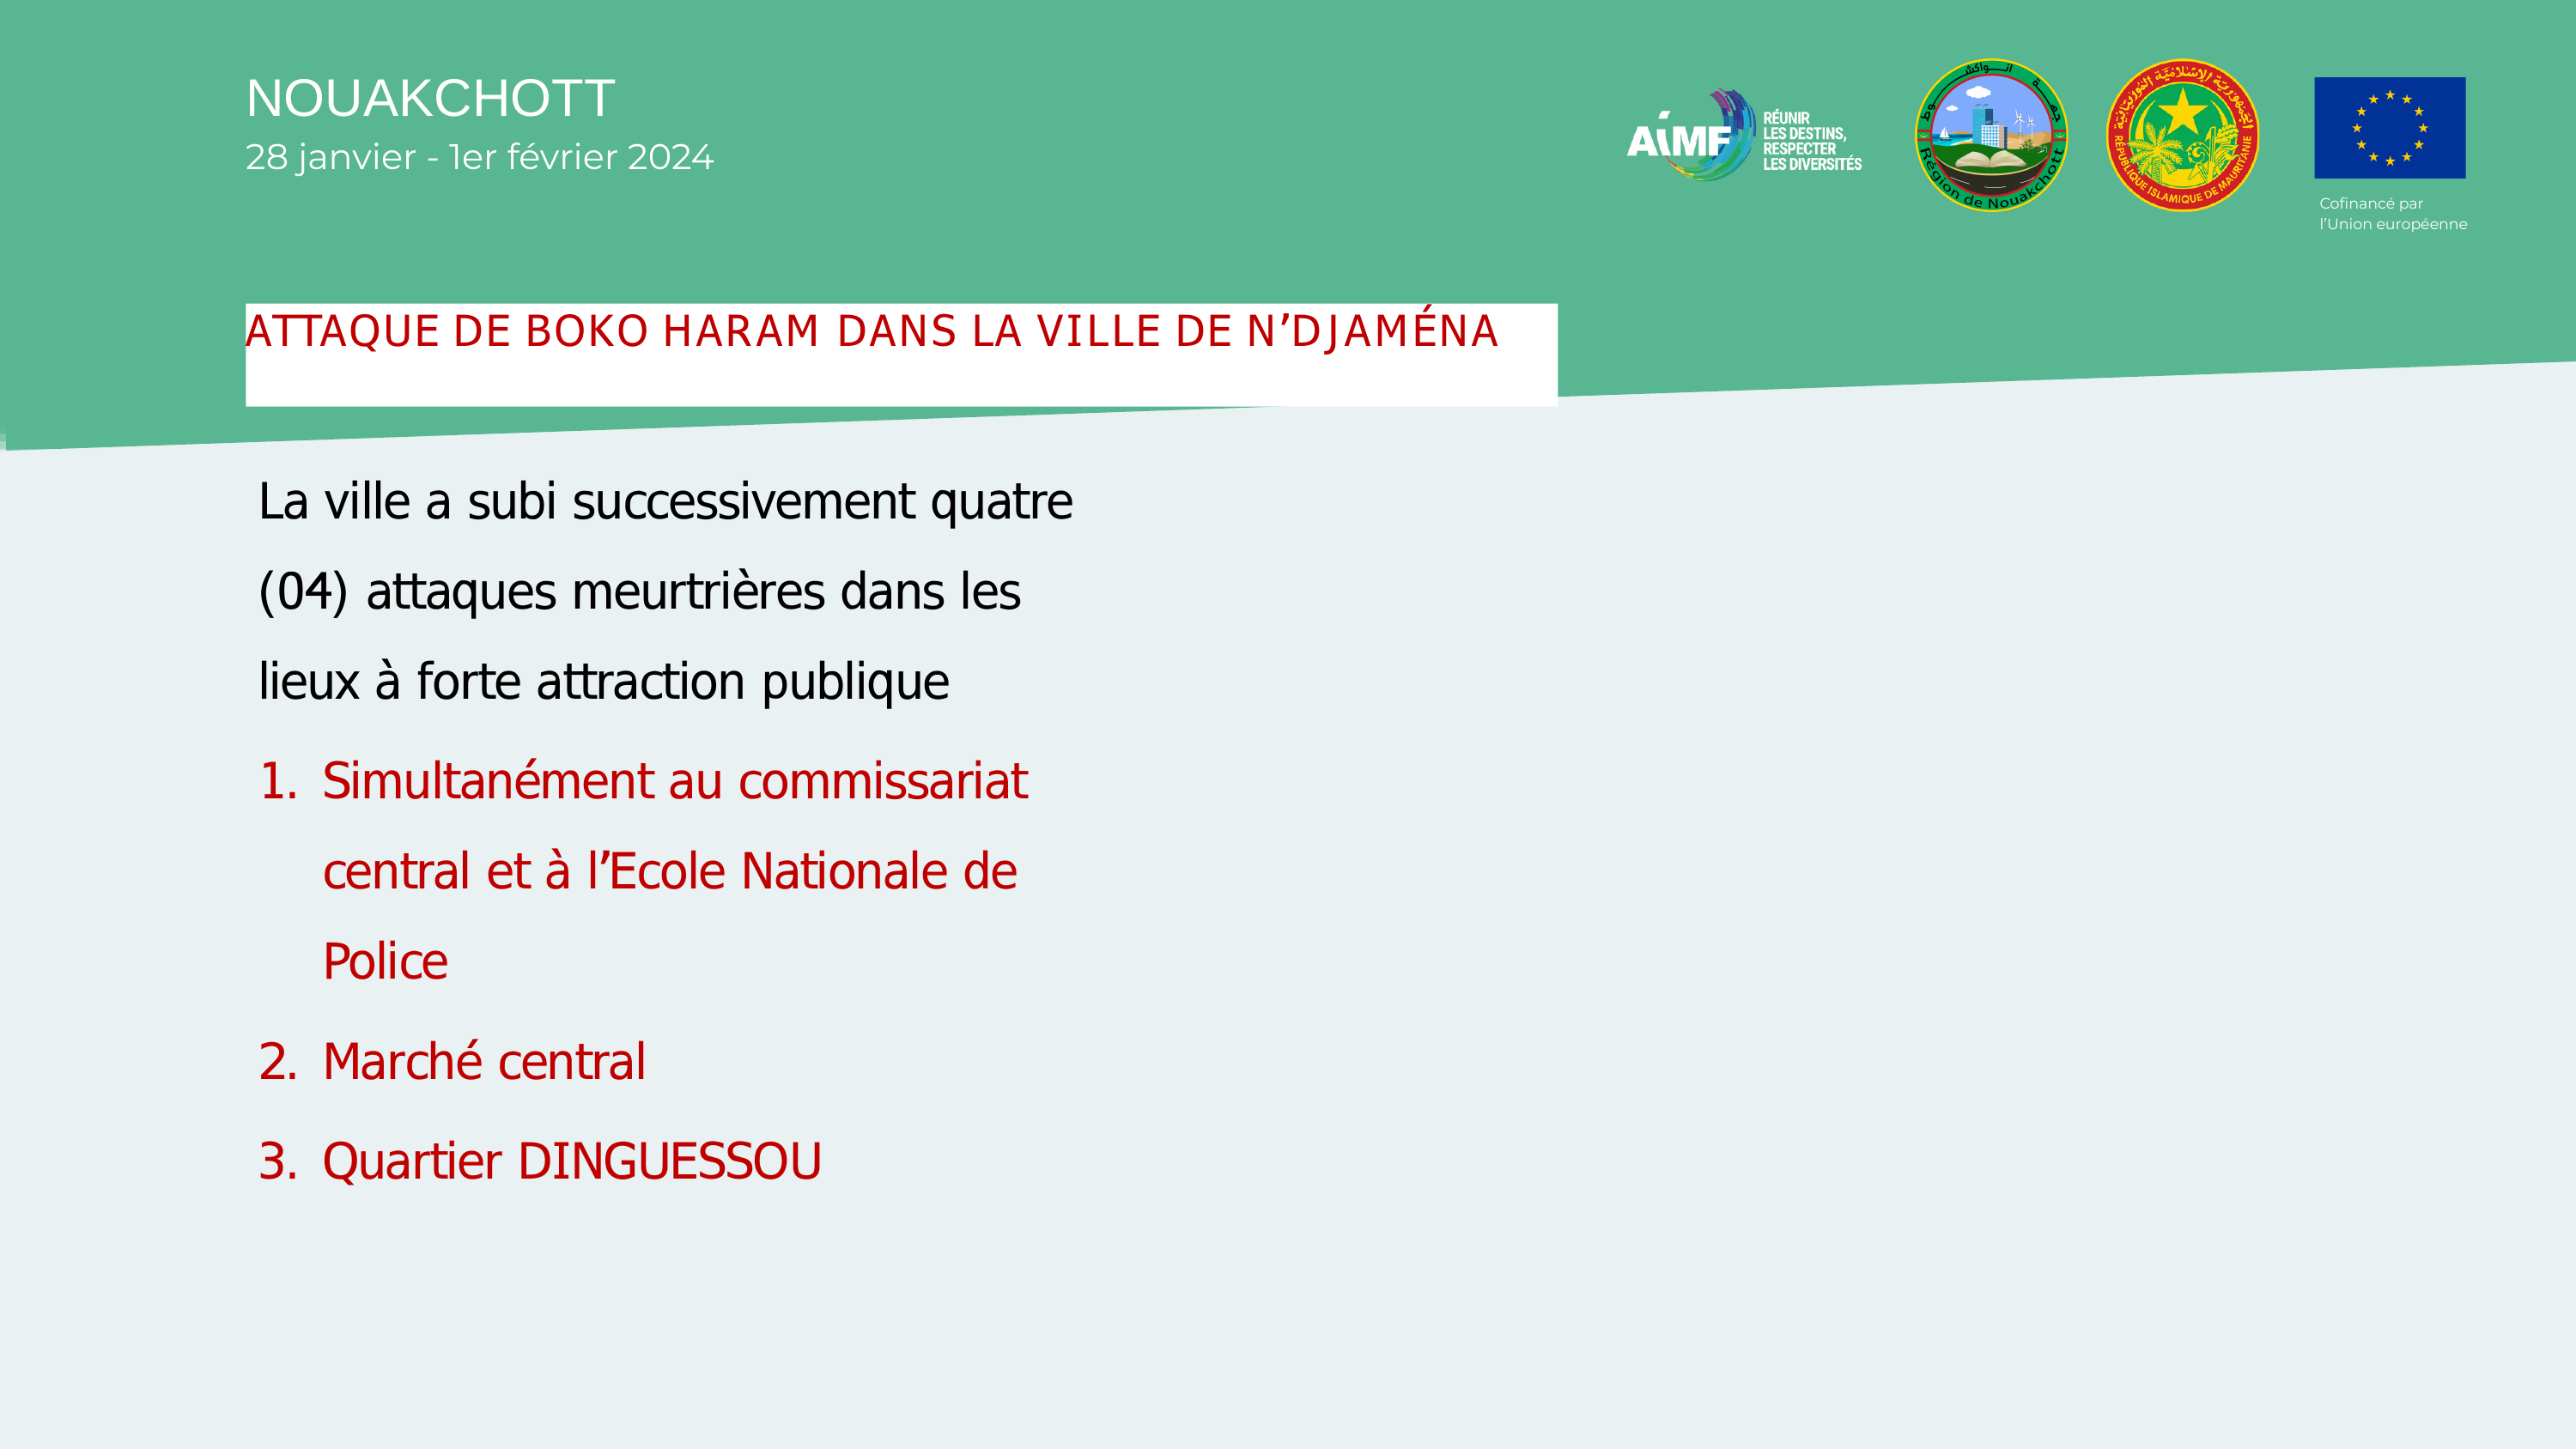

NOUAKCHOTT
28 janvier - 1er février 2024

Cofinancé par l’Union européenne
ATTAQUE DE BOKO HARAM DANS LA VILLE DE N’DJAMÉNA
La ville a subi successivement quatre (04) attaques meurtrières dans les lieux à forte attraction publique
Simultanément au commissariat central et à l’Ecole Nationale de Police
Marché central
Quartier DINGUESSOU